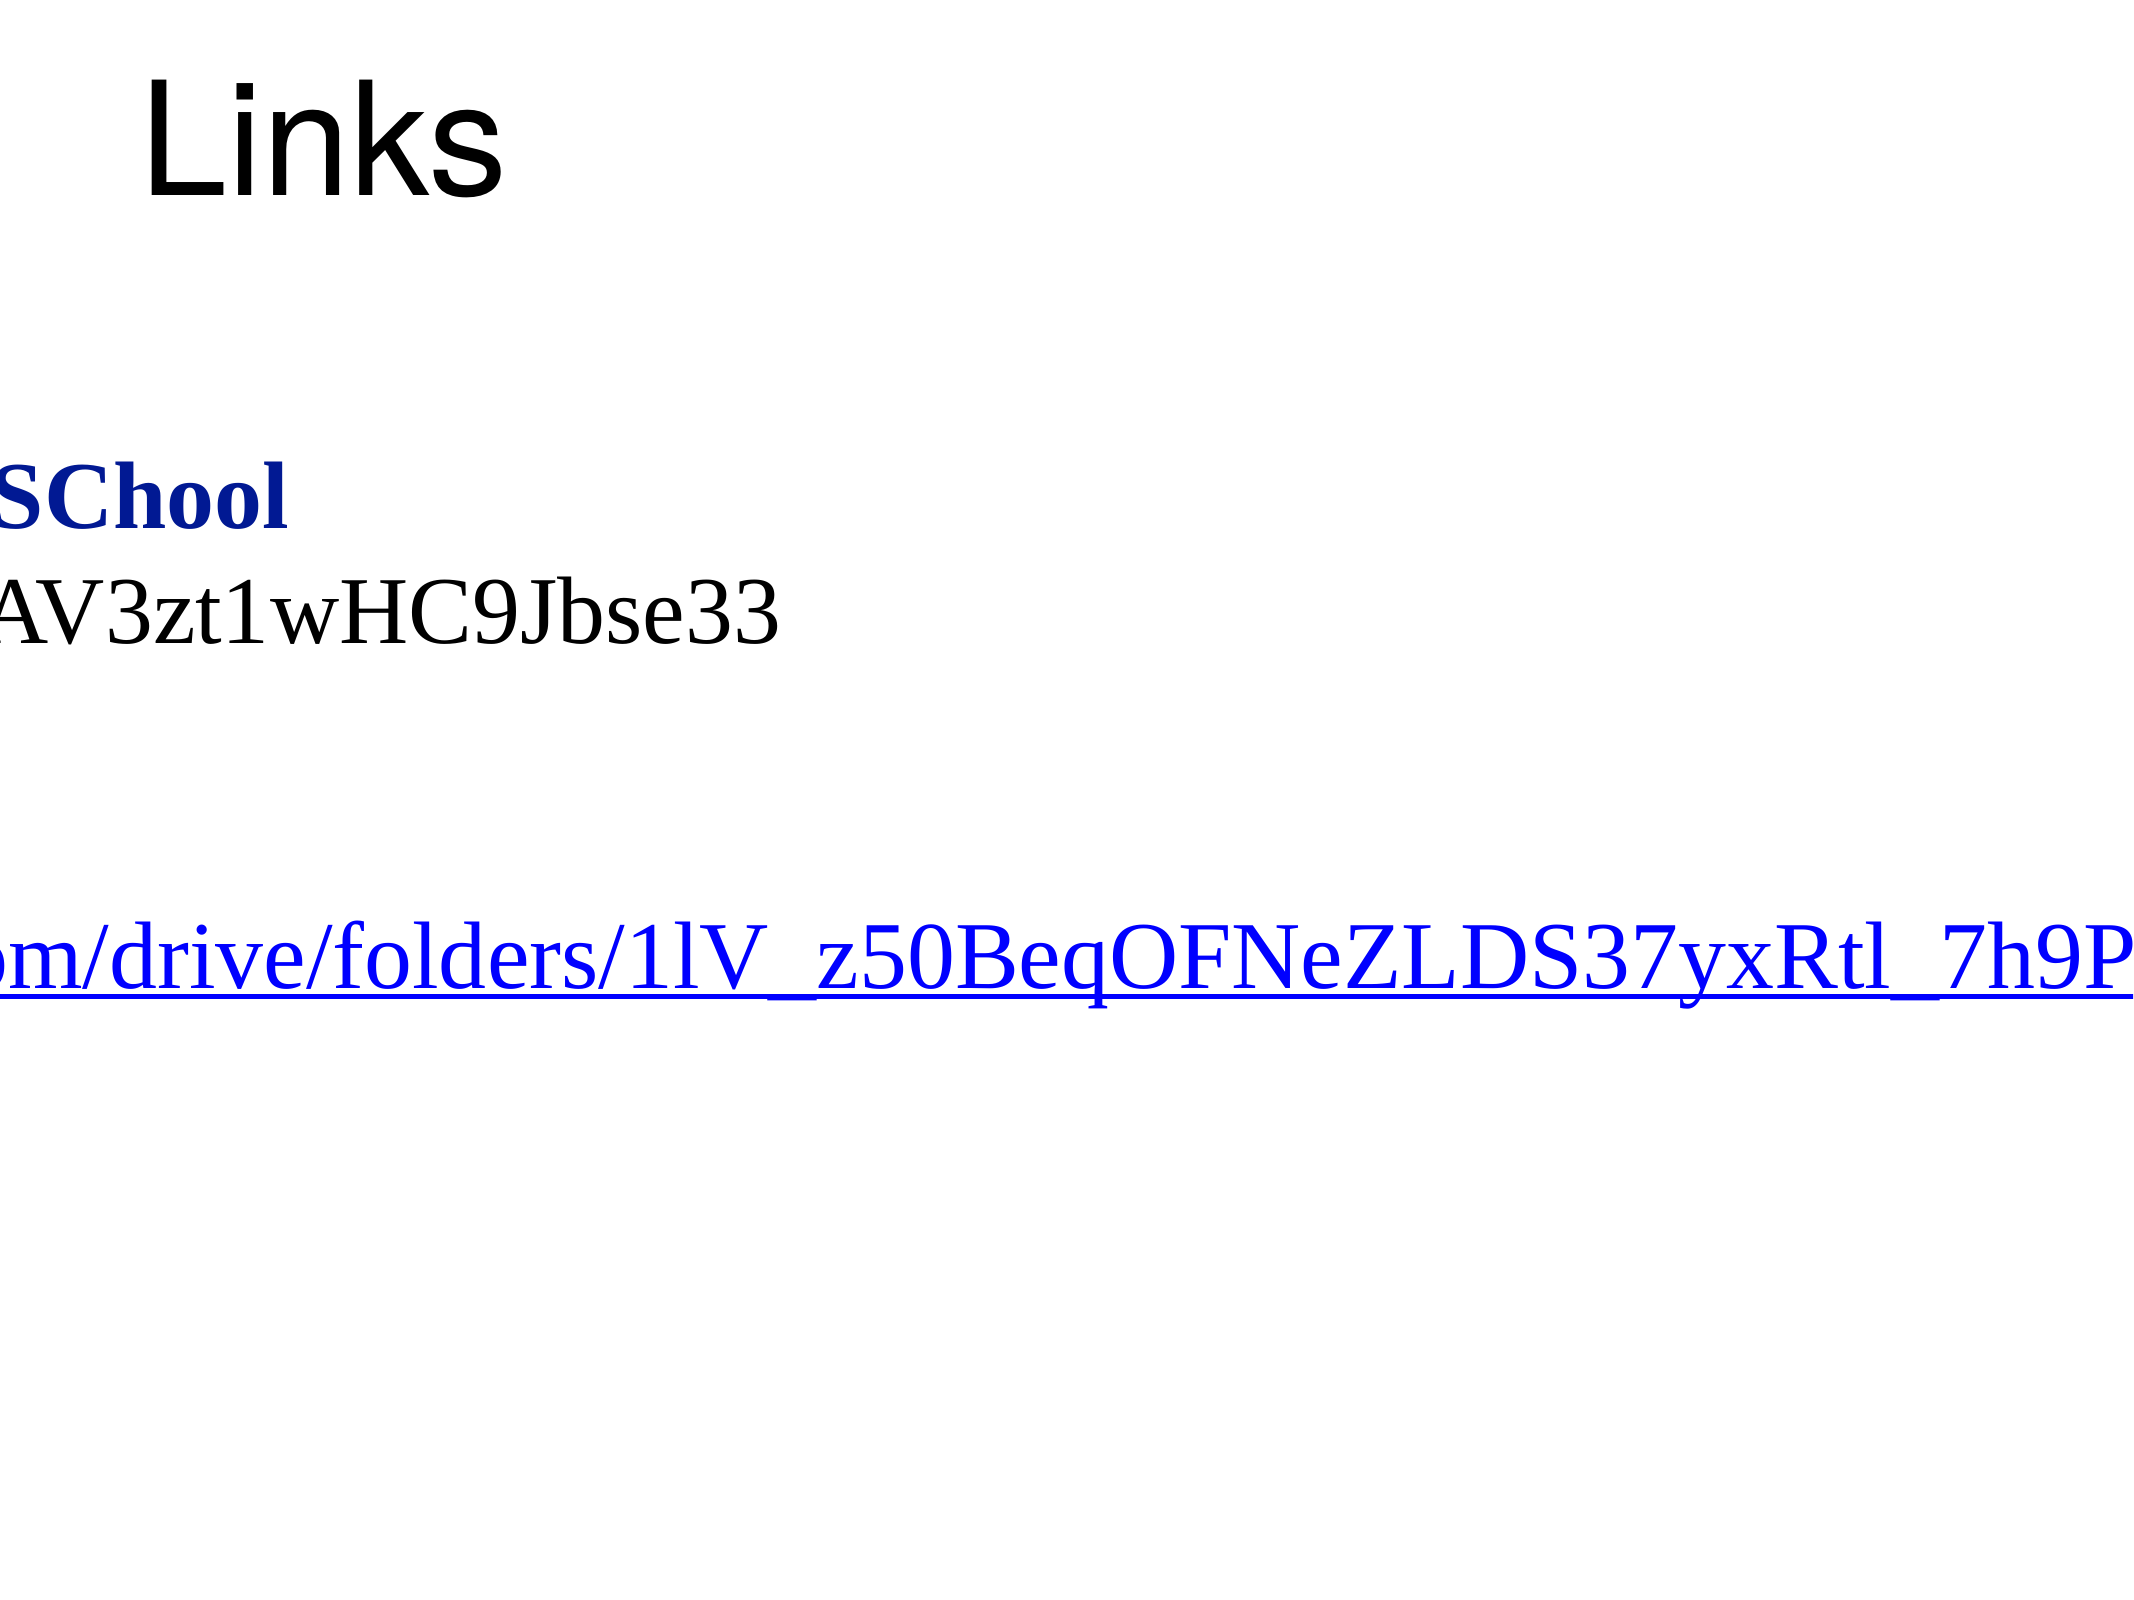

Links
Questionnaire on SESChool
https://goo.gl/forms/kAV3zt1wHC9Jbse33

Material
https://drive.google.com/drive/folders/1lV_z50BeqOFNeZLDS37yxRtl_7h9P-7K?usp=sharing

YouTube Channel